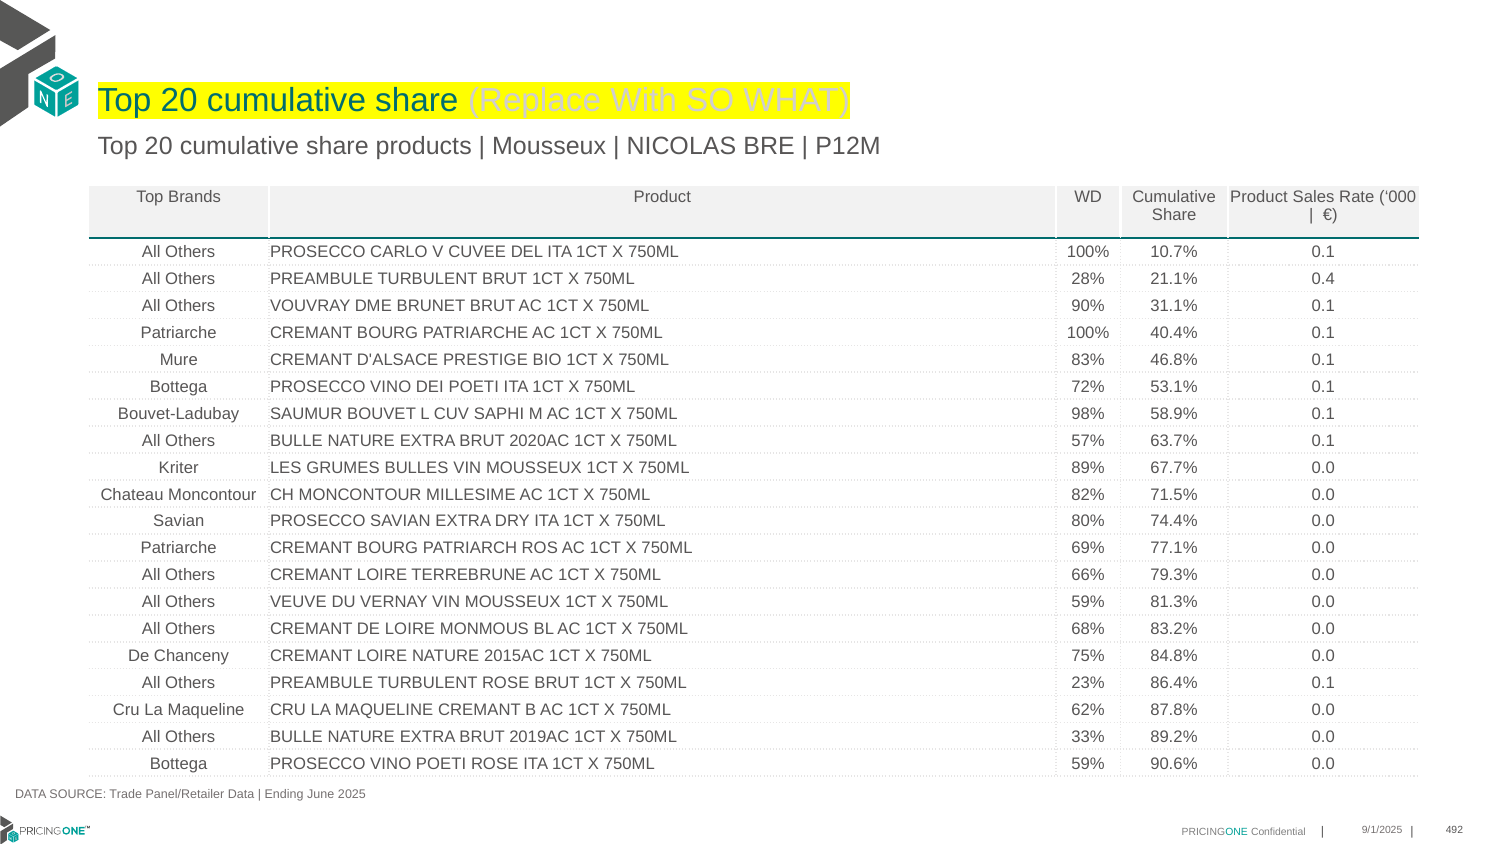

# Top 20 cumulative share (Replace With SO WHAT)
Top 20 cumulative share products | Mousseux | NICOLAS BRE | P12M
| Top Brands | Product | WD | Cumulative Share | Product Sales Rate (‘000 | €) |
| --- | --- | --- | --- | --- |
| All Others | PROSECCO CARLO V CUVEE DEL ITA 1CT X 750ML | 100% | 10.7% | 0.1 |
| All Others | PREAMBULE TURBULENT BRUT 1CT X 750ML | 28% | 21.1% | 0.4 |
| All Others | VOUVRAY DME BRUNET BRUT AC 1CT X 750ML | 90% | 31.1% | 0.1 |
| Patriarche | CREMANT BOURG PATRIARCHE AC 1CT X 750ML | 100% | 40.4% | 0.1 |
| Mure | CREMANT D'ALSACE PRESTIGE BIO 1CT X 750ML | 83% | 46.8% | 0.1 |
| Bottega | PROSECCO VINO DEI POETI ITA 1CT X 750ML | 72% | 53.1% | 0.1 |
| Bouvet-Ladubay | SAUMUR BOUVET L CUV SAPHI M AC 1CT X 750ML | 98% | 58.9% | 0.1 |
| All Others | BULLE NATURE EXTRA BRUT 2020AC 1CT X 750ML | 57% | 63.7% | 0.1 |
| Kriter | LES GRUMES BULLES VIN MOUSSEUX 1CT X 750ML | 89% | 67.7% | 0.0 |
| Chateau Moncontour | CH MONCONTOUR MILLESIME AC 1CT X 750ML | 82% | 71.5% | 0.0 |
| Savian | PROSECCO SAVIAN EXTRA DRY ITA 1CT X 750ML | 80% | 74.4% | 0.0 |
| Patriarche | CREMANT BOURG PATRIARCH ROS AC 1CT X 750ML | 69% | 77.1% | 0.0 |
| All Others | CREMANT LOIRE TERREBRUNE AC 1CT X 750ML | 66% | 79.3% | 0.0 |
| All Others | VEUVE DU VERNAY VIN MOUSSEUX 1CT X 750ML | 59% | 81.3% | 0.0 |
| All Others | CREMANT DE LOIRE MONMOUS BL AC 1CT X 750ML | 68% | 83.2% | 0.0 |
| De Chanceny | CREMANT LOIRE NATURE 2015AC 1CT X 750ML | 75% | 84.8% | 0.0 |
| All Others | PREAMBULE TURBULENT ROSE BRUT 1CT X 750ML | 23% | 86.4% | 0.1 |
| Cru La Maqueline | CRU LA MAQUELINE CREMANT B AC 1CT X 750ML | 62% | 87.8% | 0.0 |
| All Others | BULLE NATURE EXTRA BRUT 2019AC 1CT X 750ML | 33% | 89.2% | 0.0 |
| Bottega | PROSECCO VINO POETI ROSE ITA 1CT X 750ML | 59% | 90.6% | 0.0 |
DATA SOURCE: Trade Panel/Retailer Data | Ending June 2025

9/1/2025
492